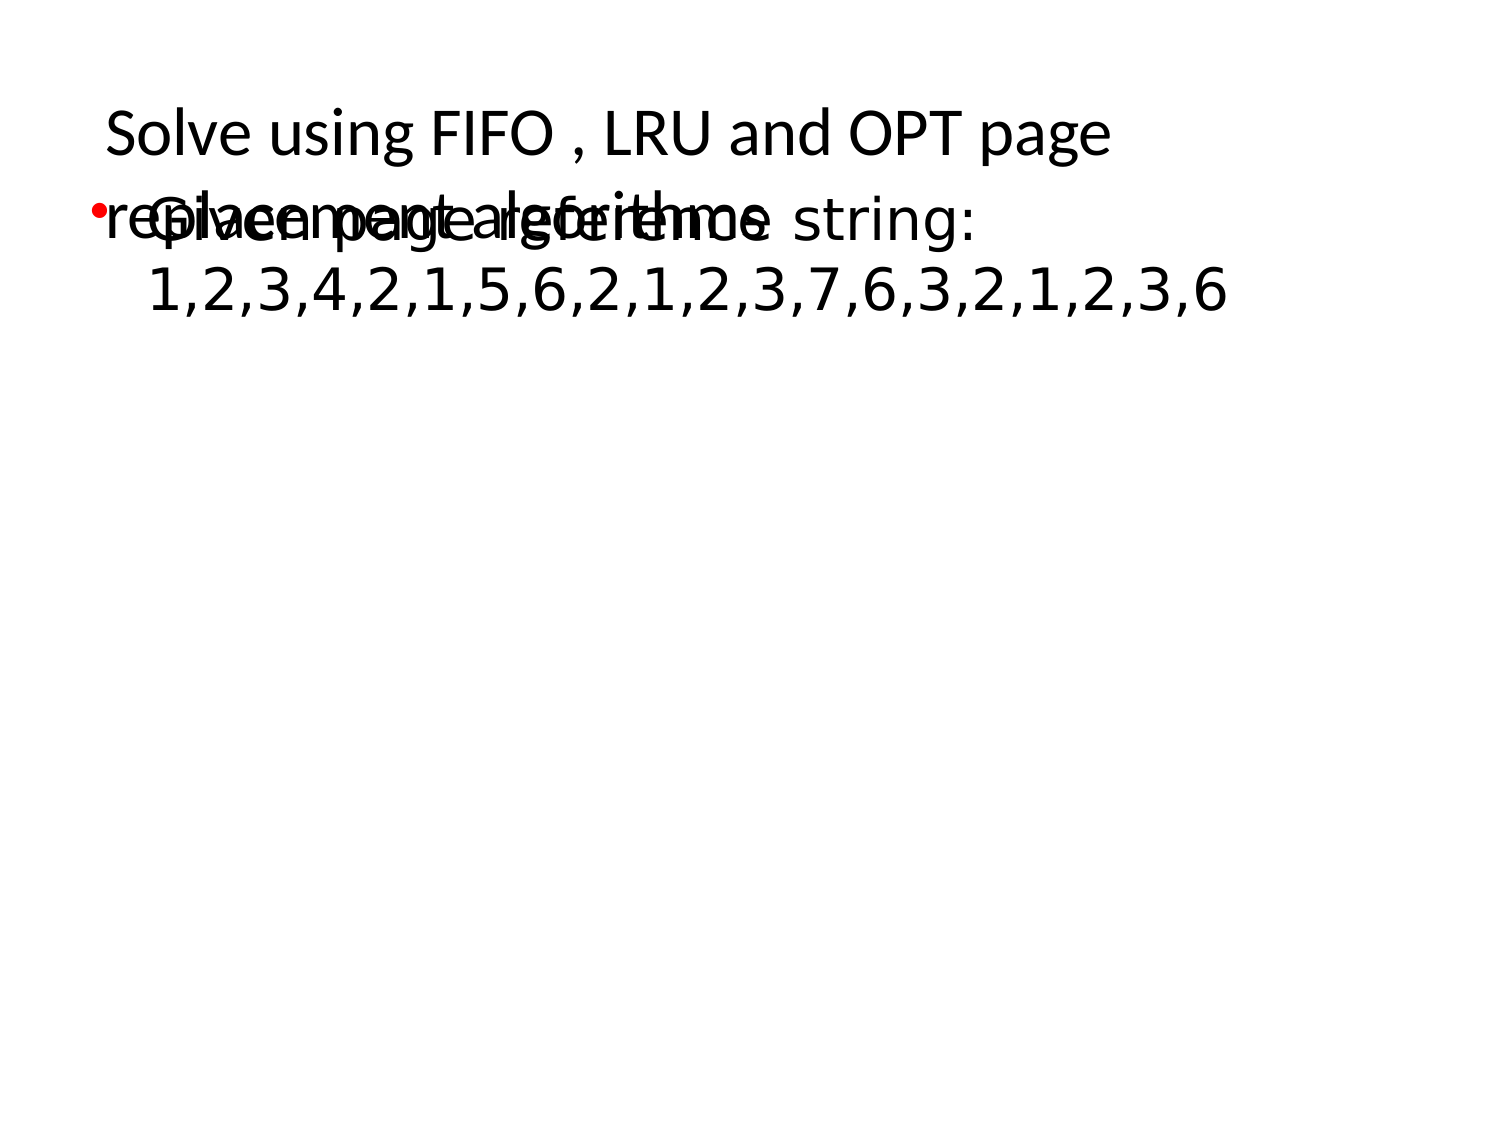

# Solve using FIFO , LRU and OPT page  replacement algorithms
Given page reference string:  1,2,3,4,2,1,5,6,2,1,2,3,7,6,3,2,1,2,3,6